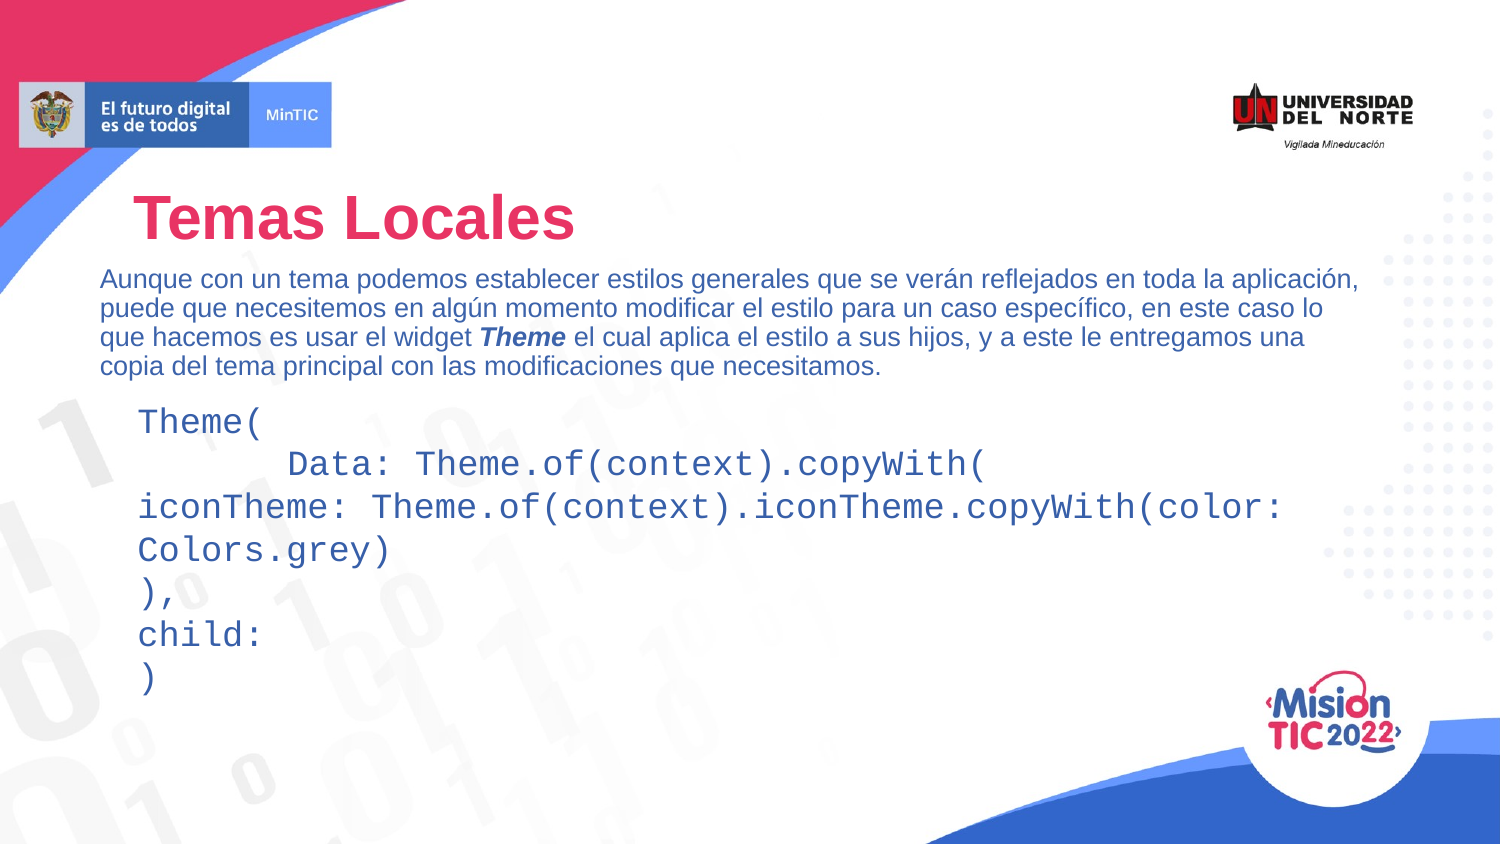

Temas Locales
Aunque con un tema podemos establecer estilos generales que se verán reflejados en toda la aplicación, puede que necesitemos en algún momento modificar el estilo para un caso específico, en este caso lo que hacemos es usar el widget Theme el cual aplica el estilo a sus hijos, y a este le entregamos una copia del tema principal con las modificaciones que necesitamos.

Theme(
	Data: Theme.of(context).copyWith(
iconTheme: Theme.of(context).iconTheme.copyWith(color: Colors.grey)
),
child:
)